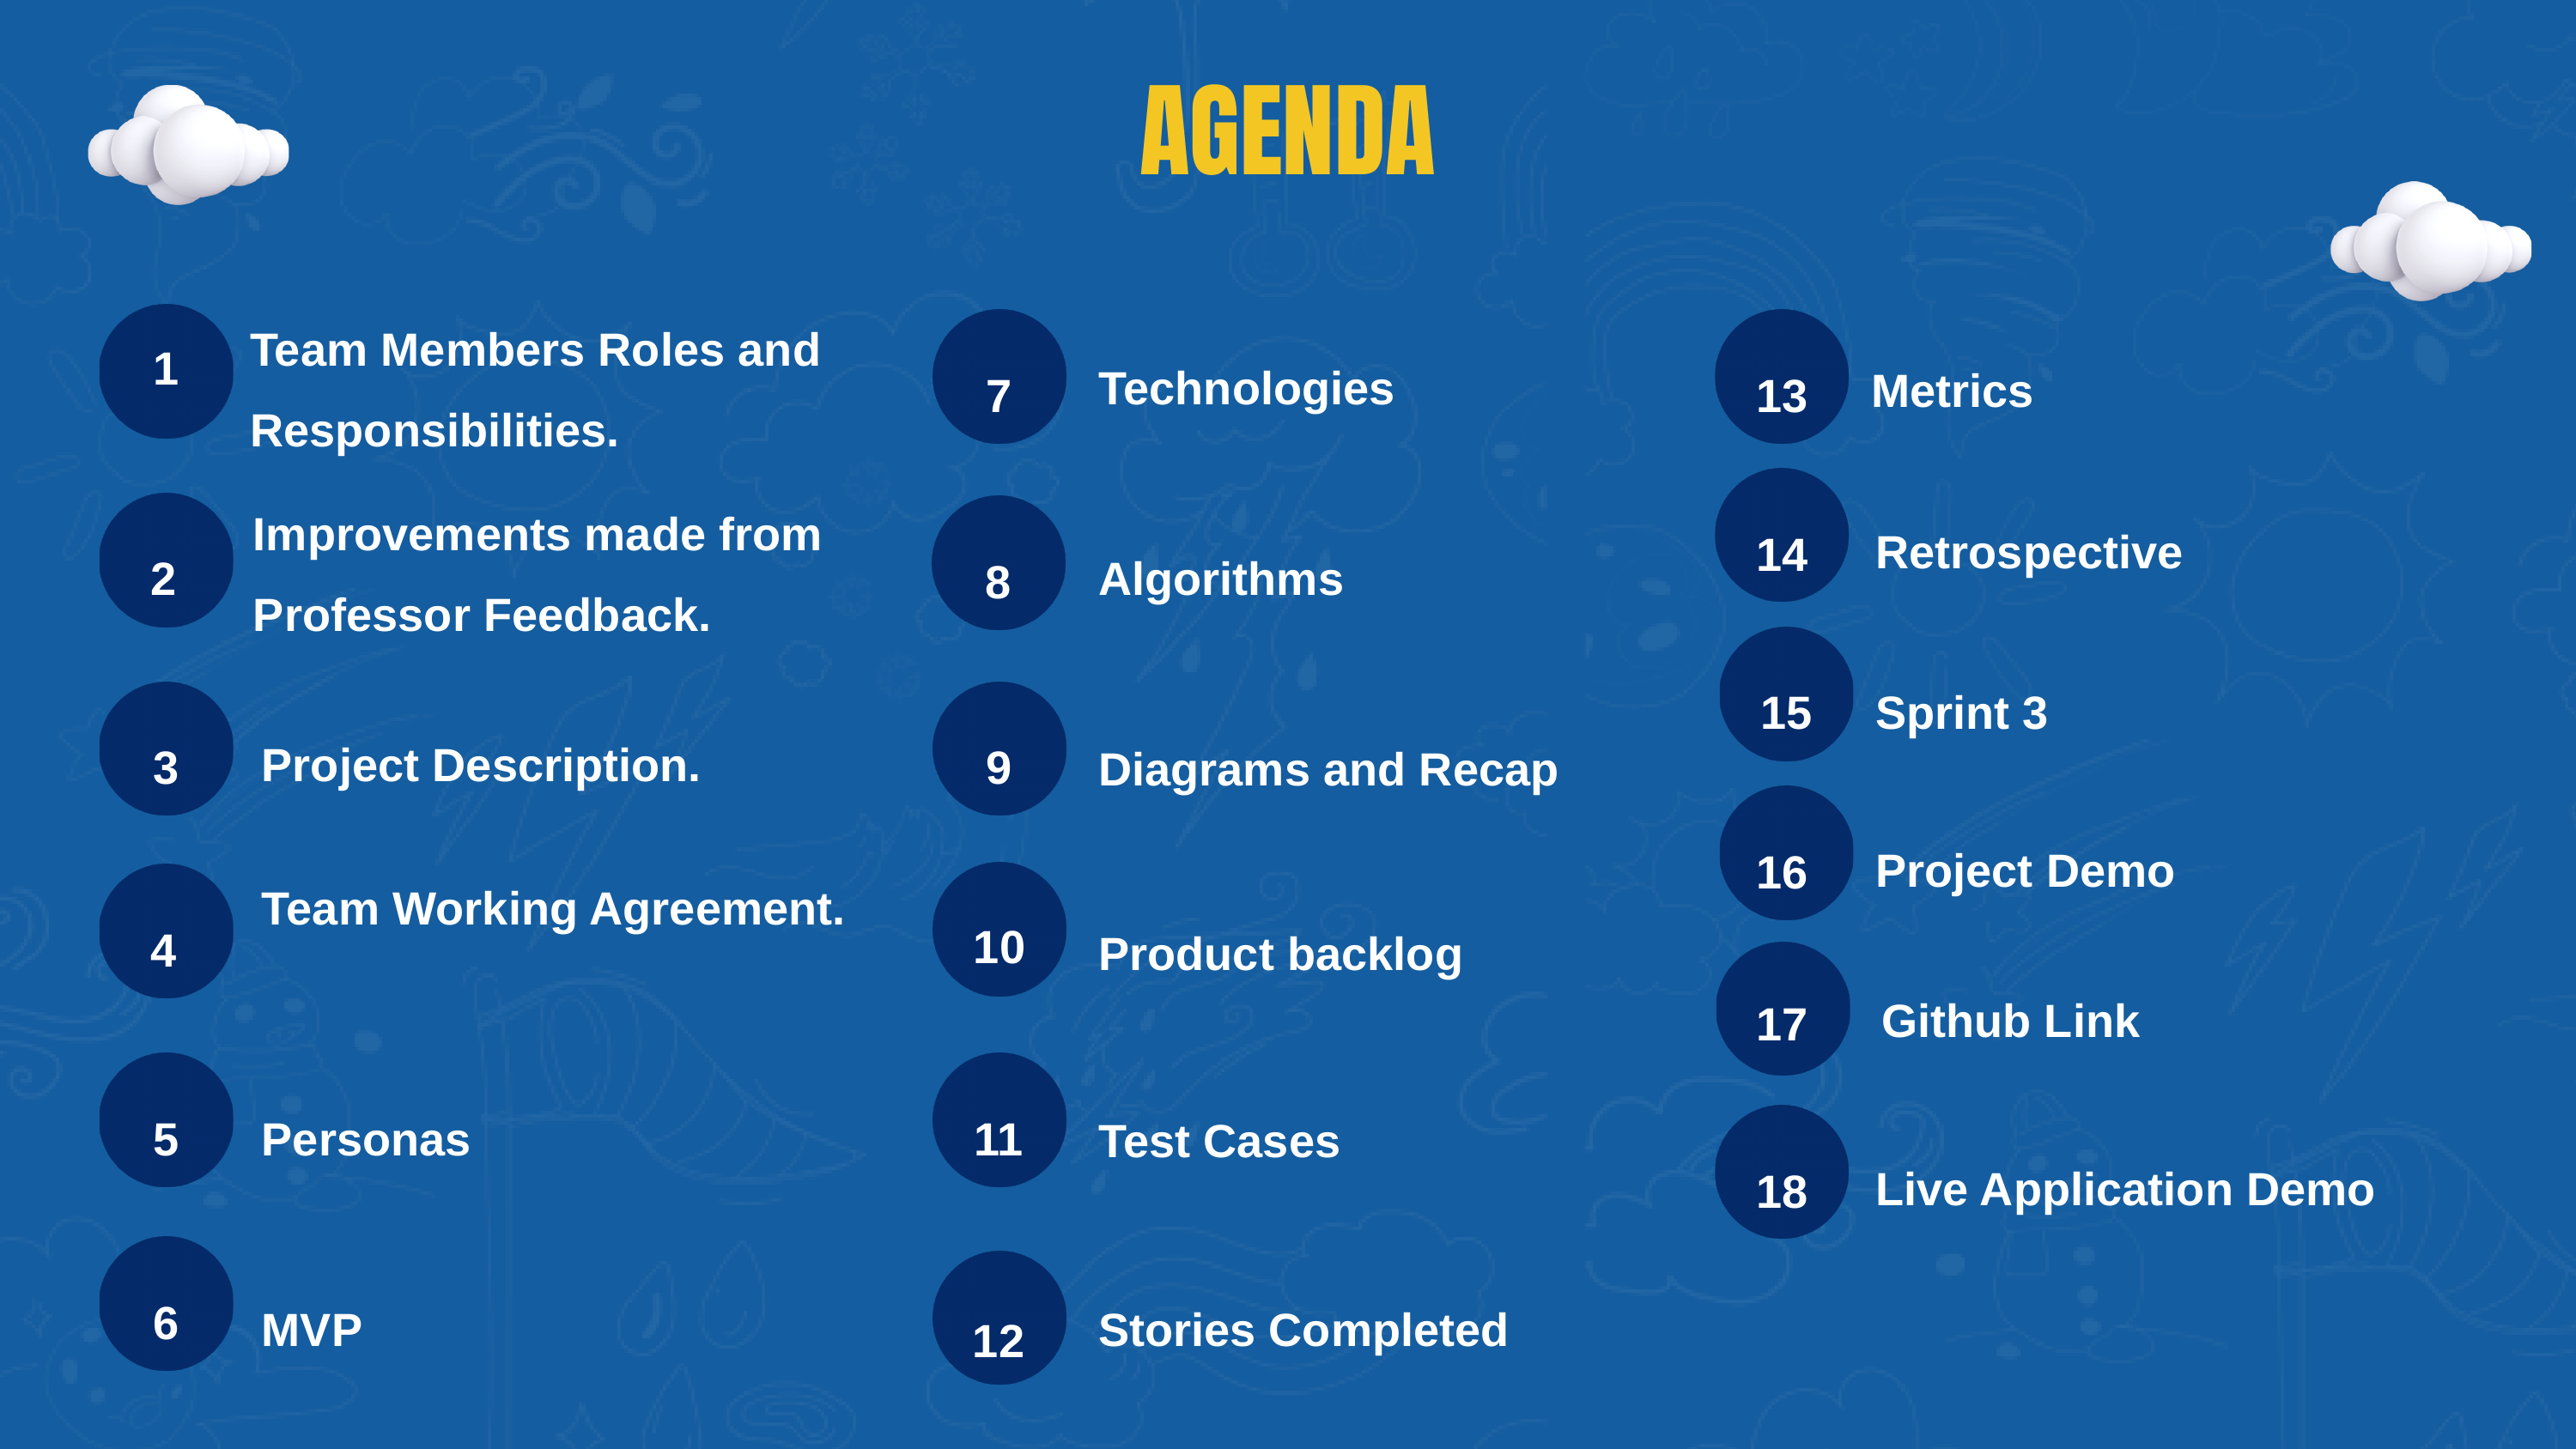

AGENDA

Team Members Roles and Responsibilities.
1

7
13
Technologies
Metrics

Improvements made from Professor Feedback.
14

Retrospective
2
8
Algorithms

15
Sprint 3

3
9
Project Description.
Diagrams and Recap

16
Project Demo
Team Working Agreement.

10
4
Product backlog
8

17
Github Link

5
11
Personas
Test Cases

18
Live Application Demo

6
6
12
MVP
Stories Completed